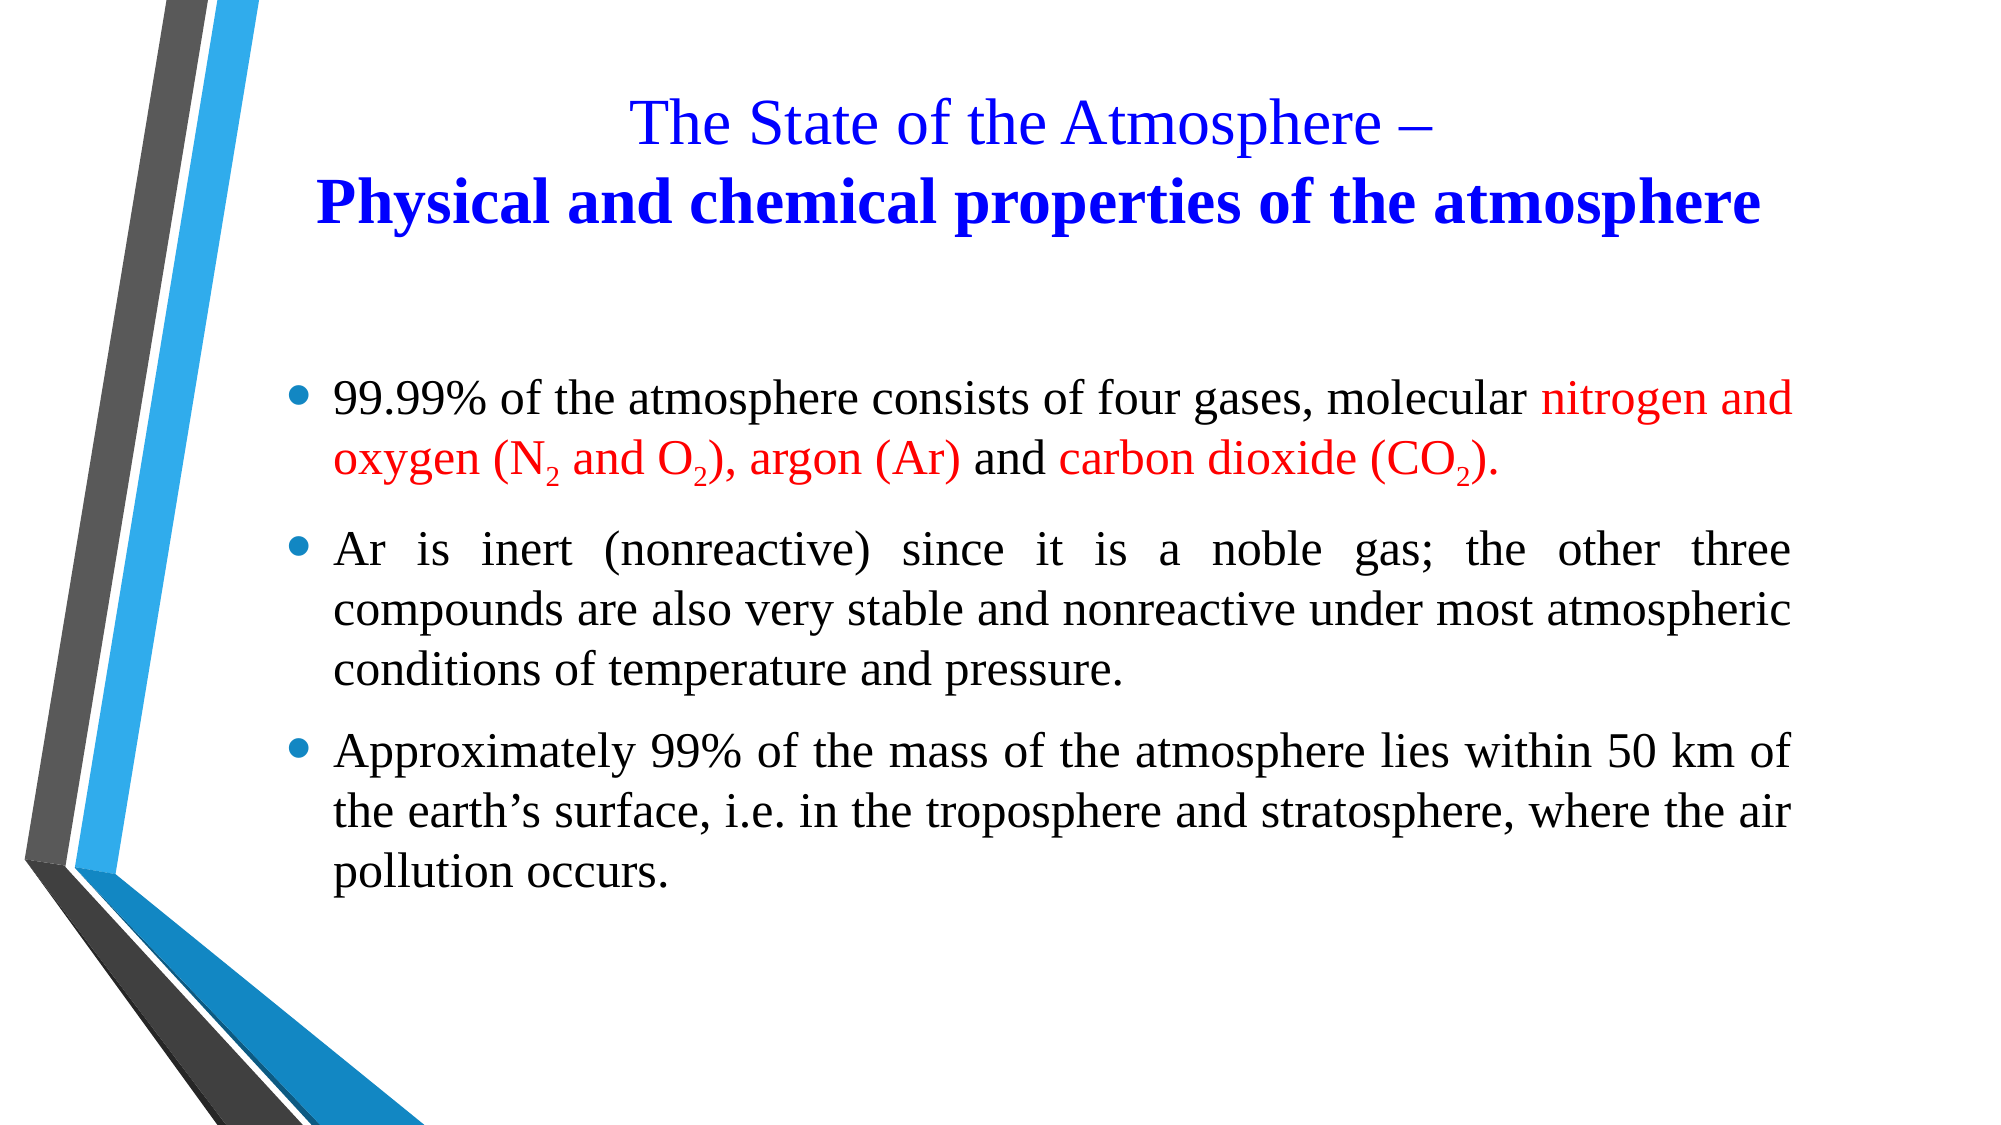

# The State of the Atmosphere – Physical and chemical properties of the atmosphere
99.99% of the atmosphere consists of four gases, molecular nitrogen and oxygen (N2 and O2), argon (Ar) and carbon dioxide (CO2).
Ar is inert (nonreactive) since it is a noble gas; the other three compounds are also very stable and nonreactive under most atmospheric conditions of temperature and pressure.
Approximately 99% of the mass of the atmosphere lies within 50 km of the earth’s surface, i.e. in the troposphere and stratosphere, where the air pollution occurs.